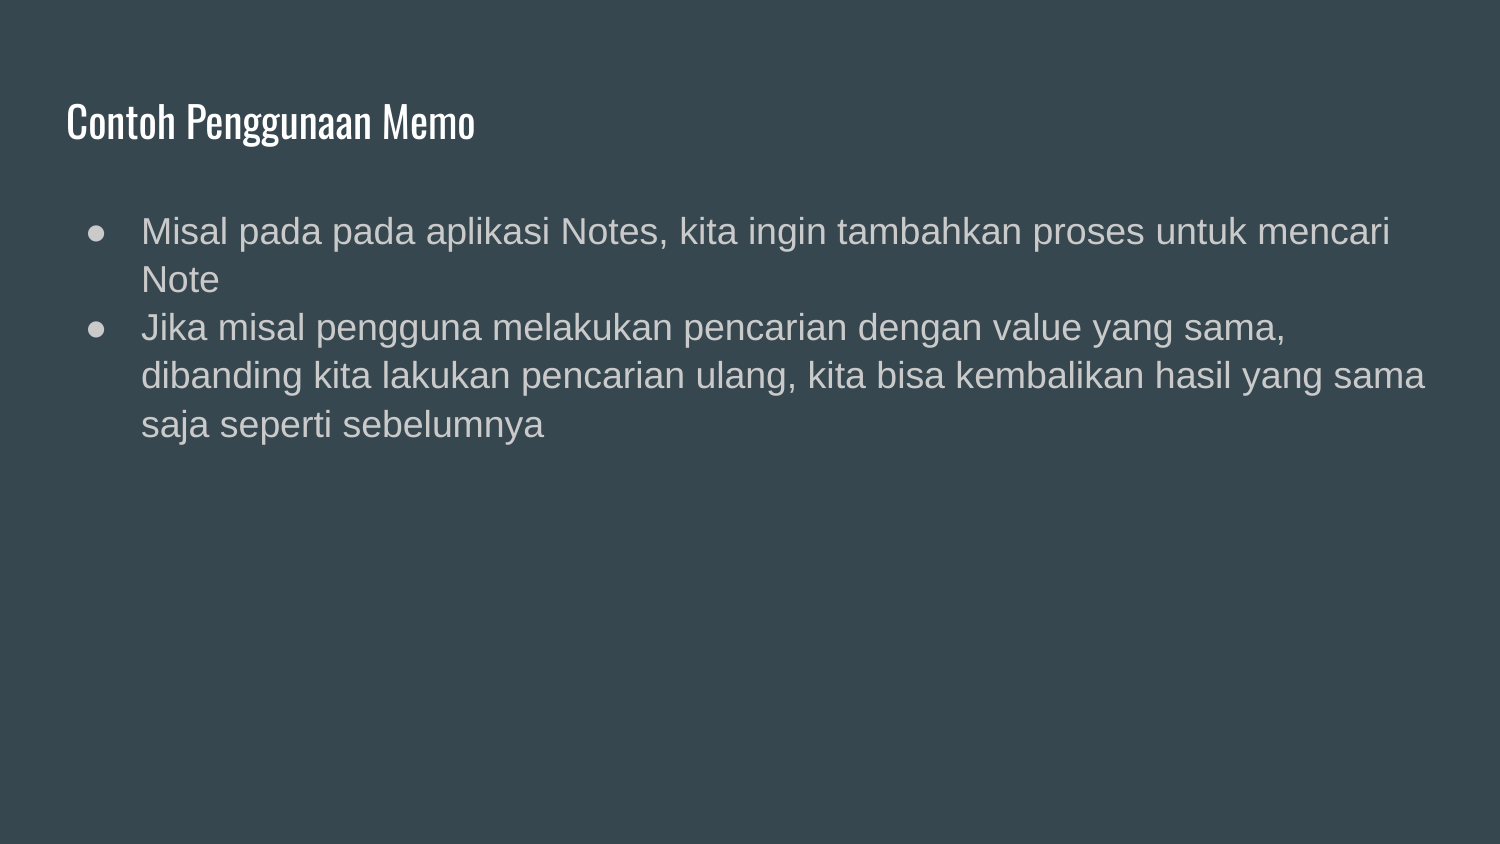

# Contoh Penggunaan Memo
Misal pada pada aplikasi Notes, kita ingin tambahkan proses untuk mencari Note
Jika misal pengguna melakukan pencarian dengan value yang sama, dibanding kita lakukan pencarian ulang, kita bisa kembalikan hasil yang sama saja seperti sebelumnya